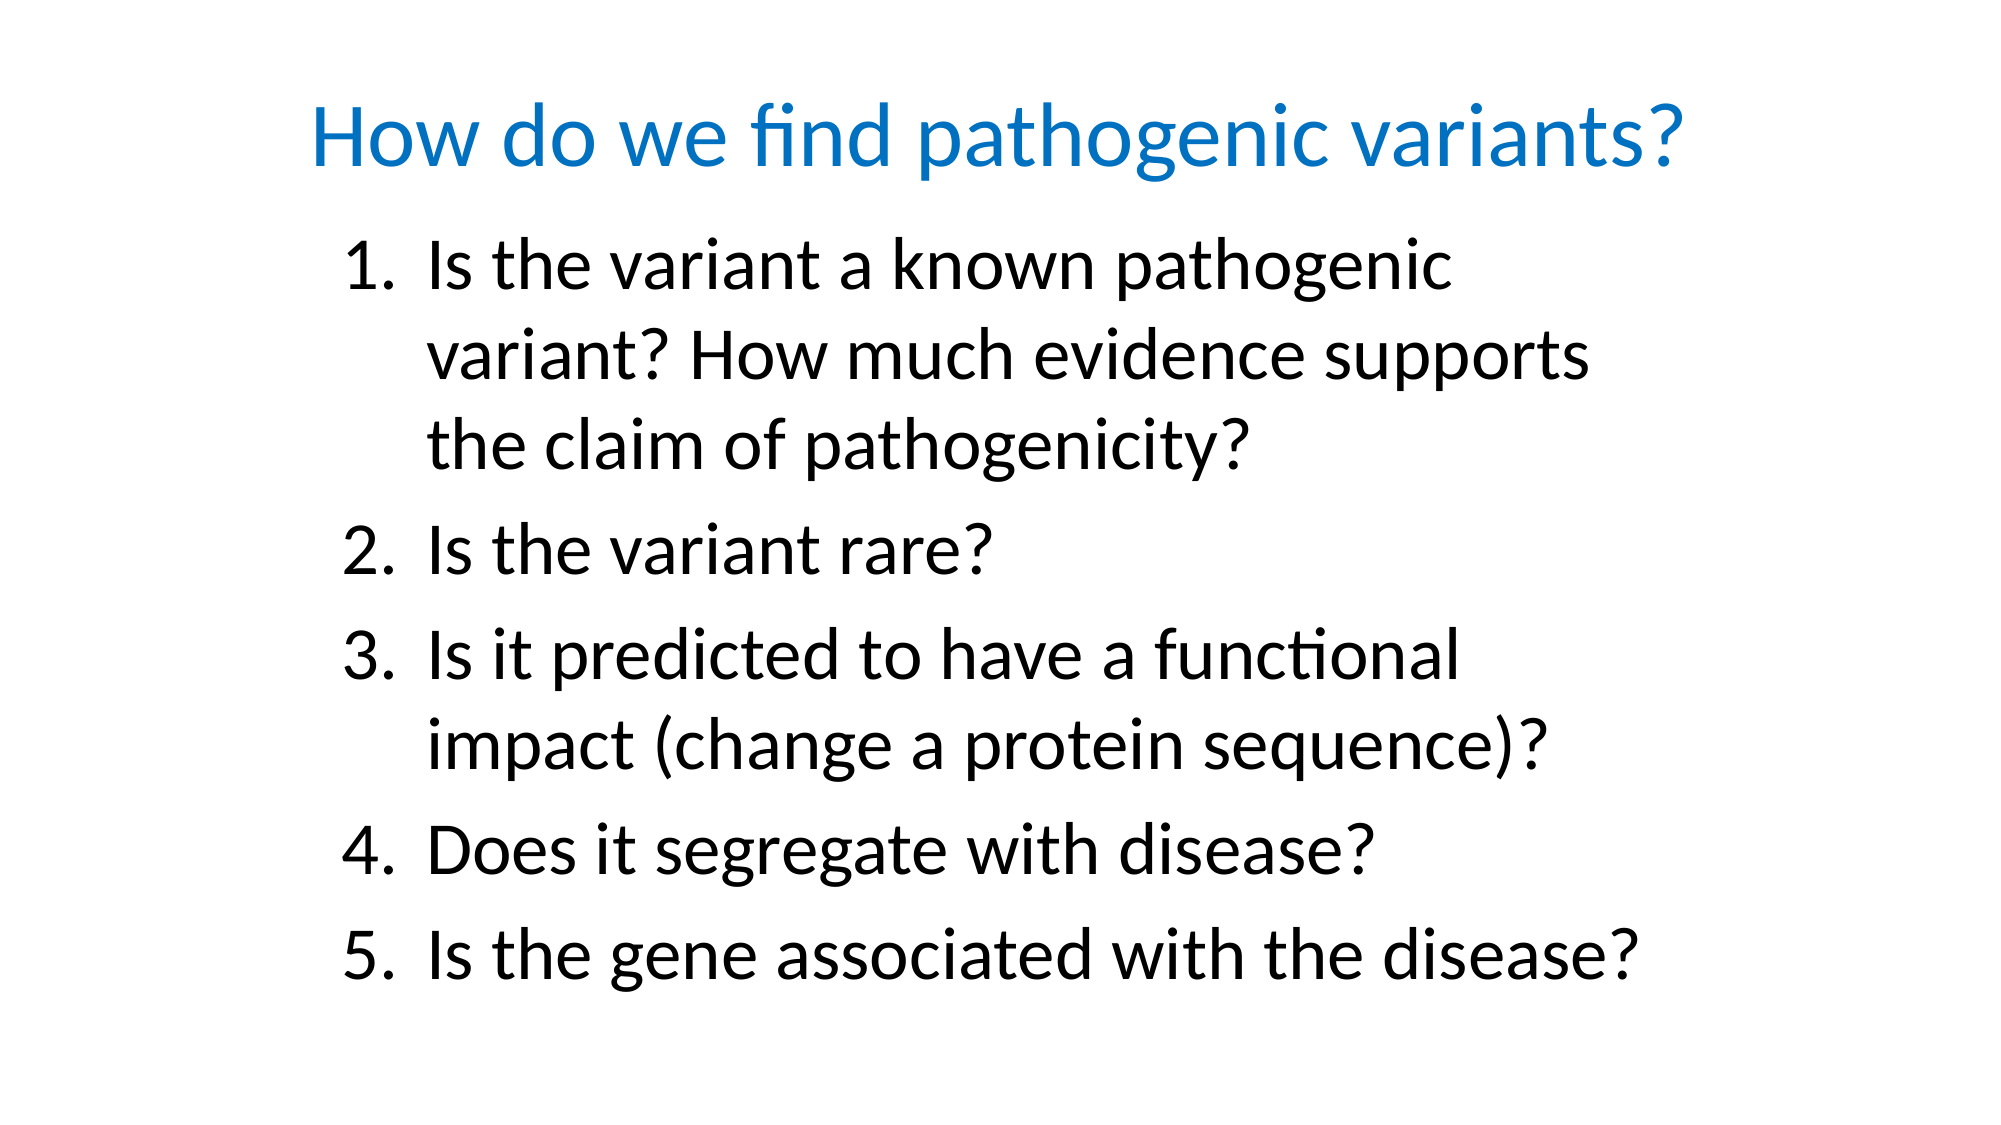

# How do we find pathogenic variants?
Is the variant a known pathogenic variant? How much evidence supports the claim of pathogenicity?
Is the variant rare?
Is it predicted to have a functional impact (change a protein sequence)?
Does it segregate with disease?
Is the gene associated with the disease?